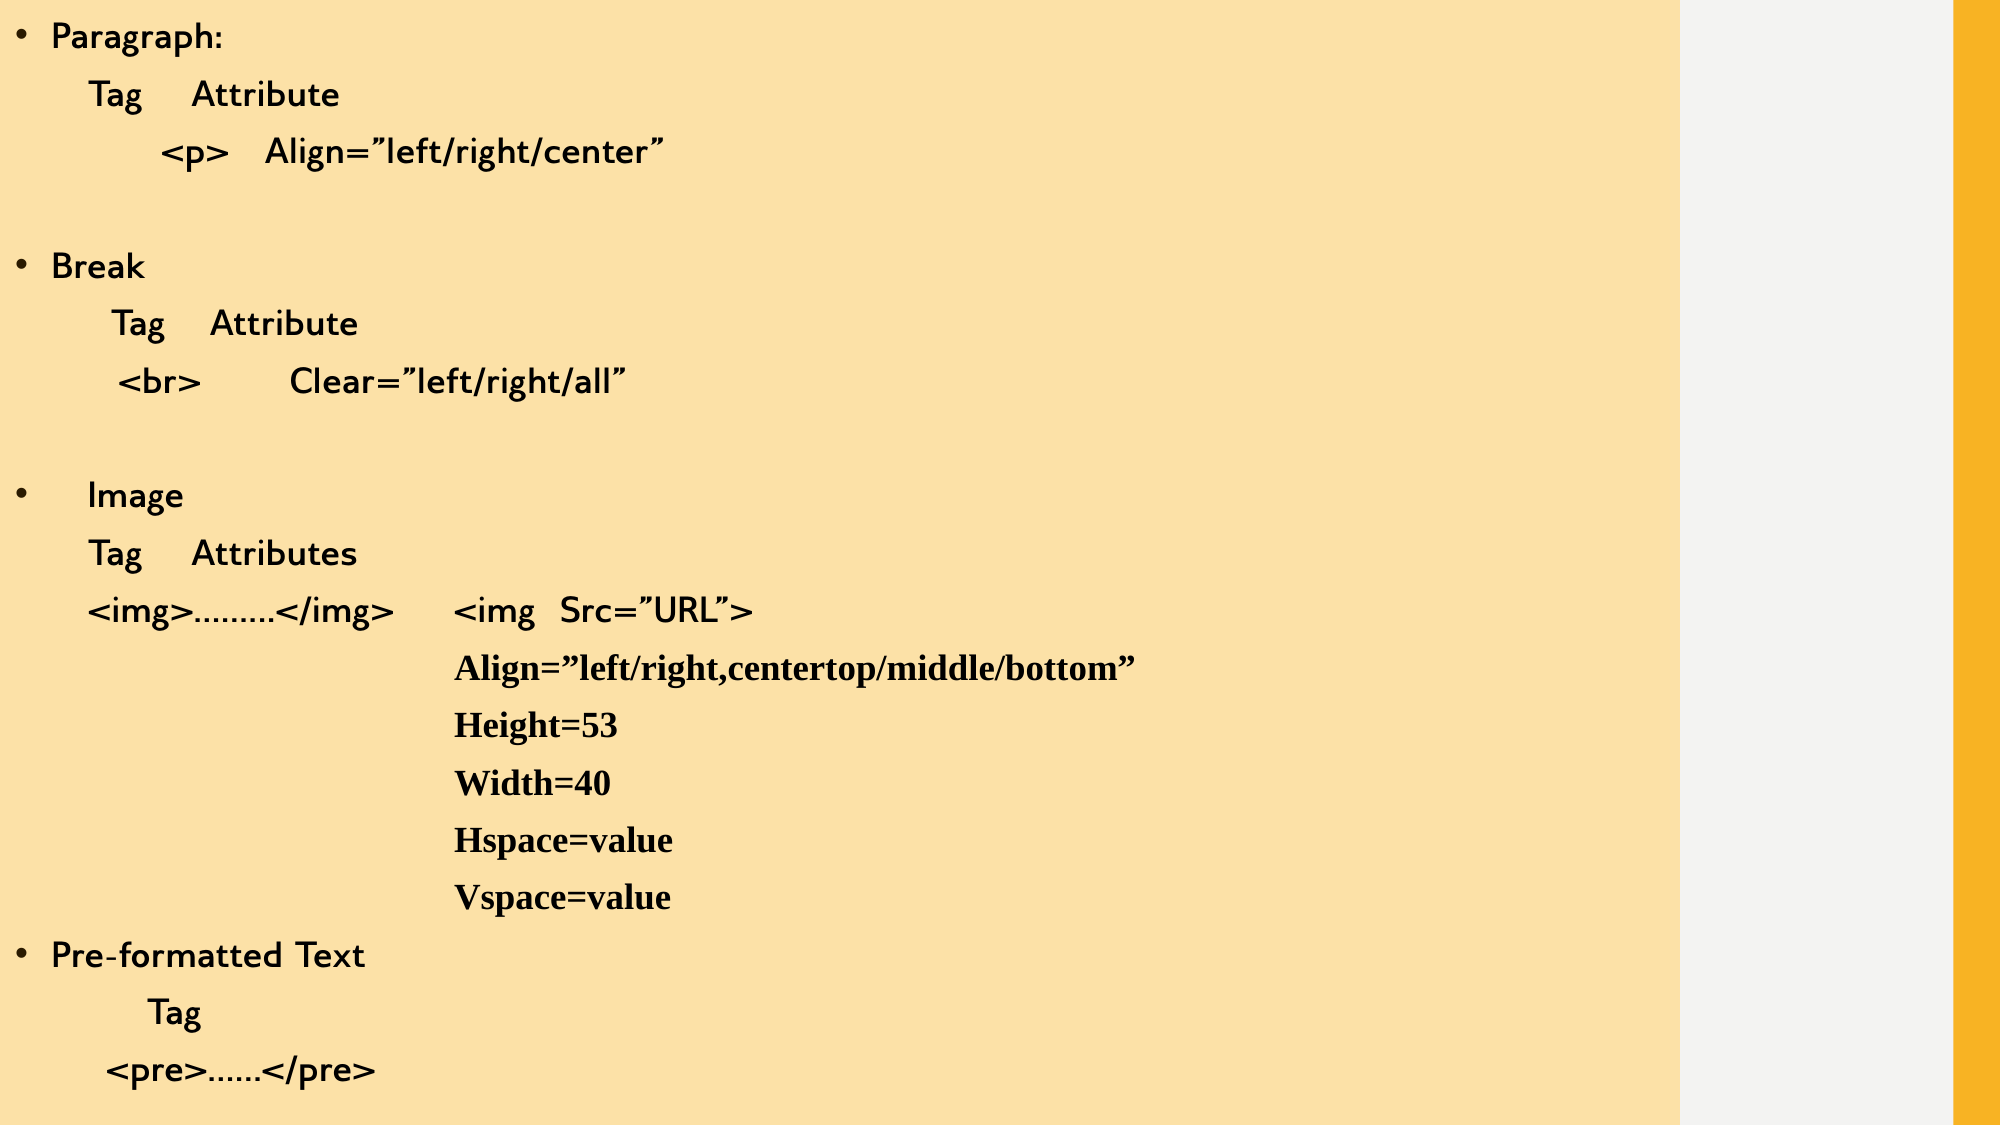

Paragraph:
Tag				 Attribute
<p>			 Align=”left/right/center”

Break
        Tag				 Attribute
	 <br>			Clear=”left/right/all”

   Image
Tag				 Attributes
<img>……...</img>		<img  Src=”URL”>
	Align=”left/right,centertop/middle/bottom”
	Height=53
	Width=40
	Hspace=value
	Vspace=value
Pre-formatted Text
           Tag
	<pre>……</pre>